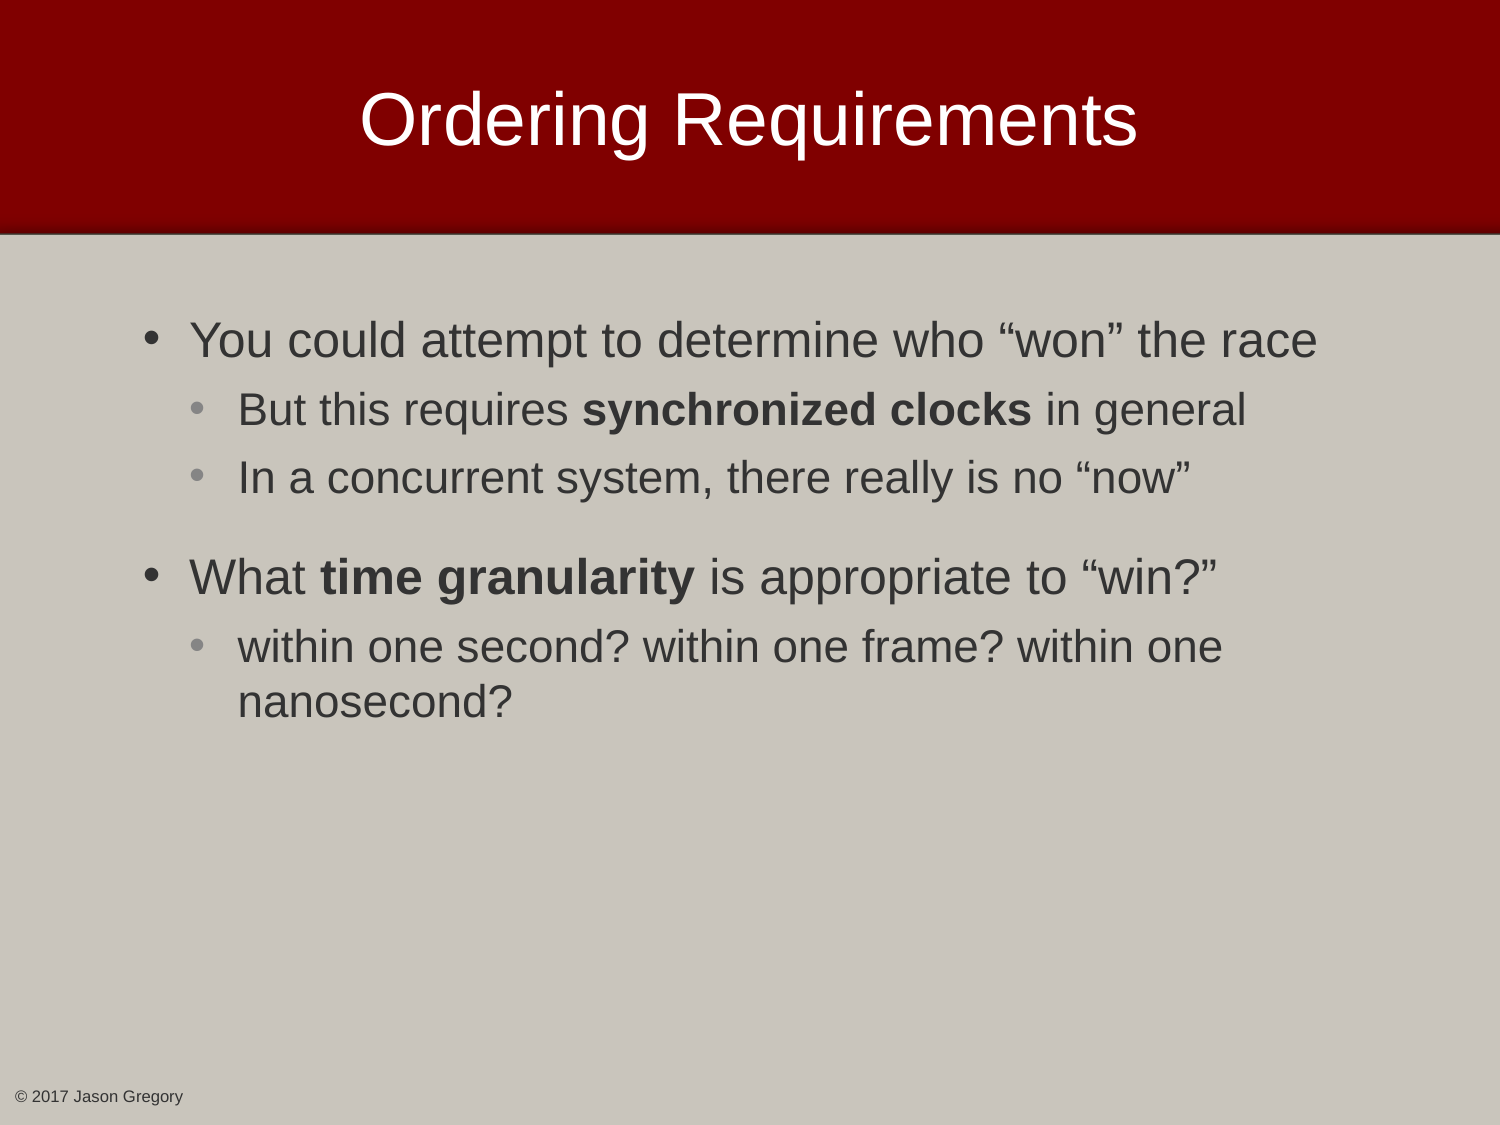

# Ordering Requirements
You could attempt to determine who “won” the race
But this requires synchronized clocks in general
In a concurrent system, there really is no “now”
What time granularity is appropriate to “win?”
within one second? within one frame? within one nanosecond?
© 2017 Jason Gregory